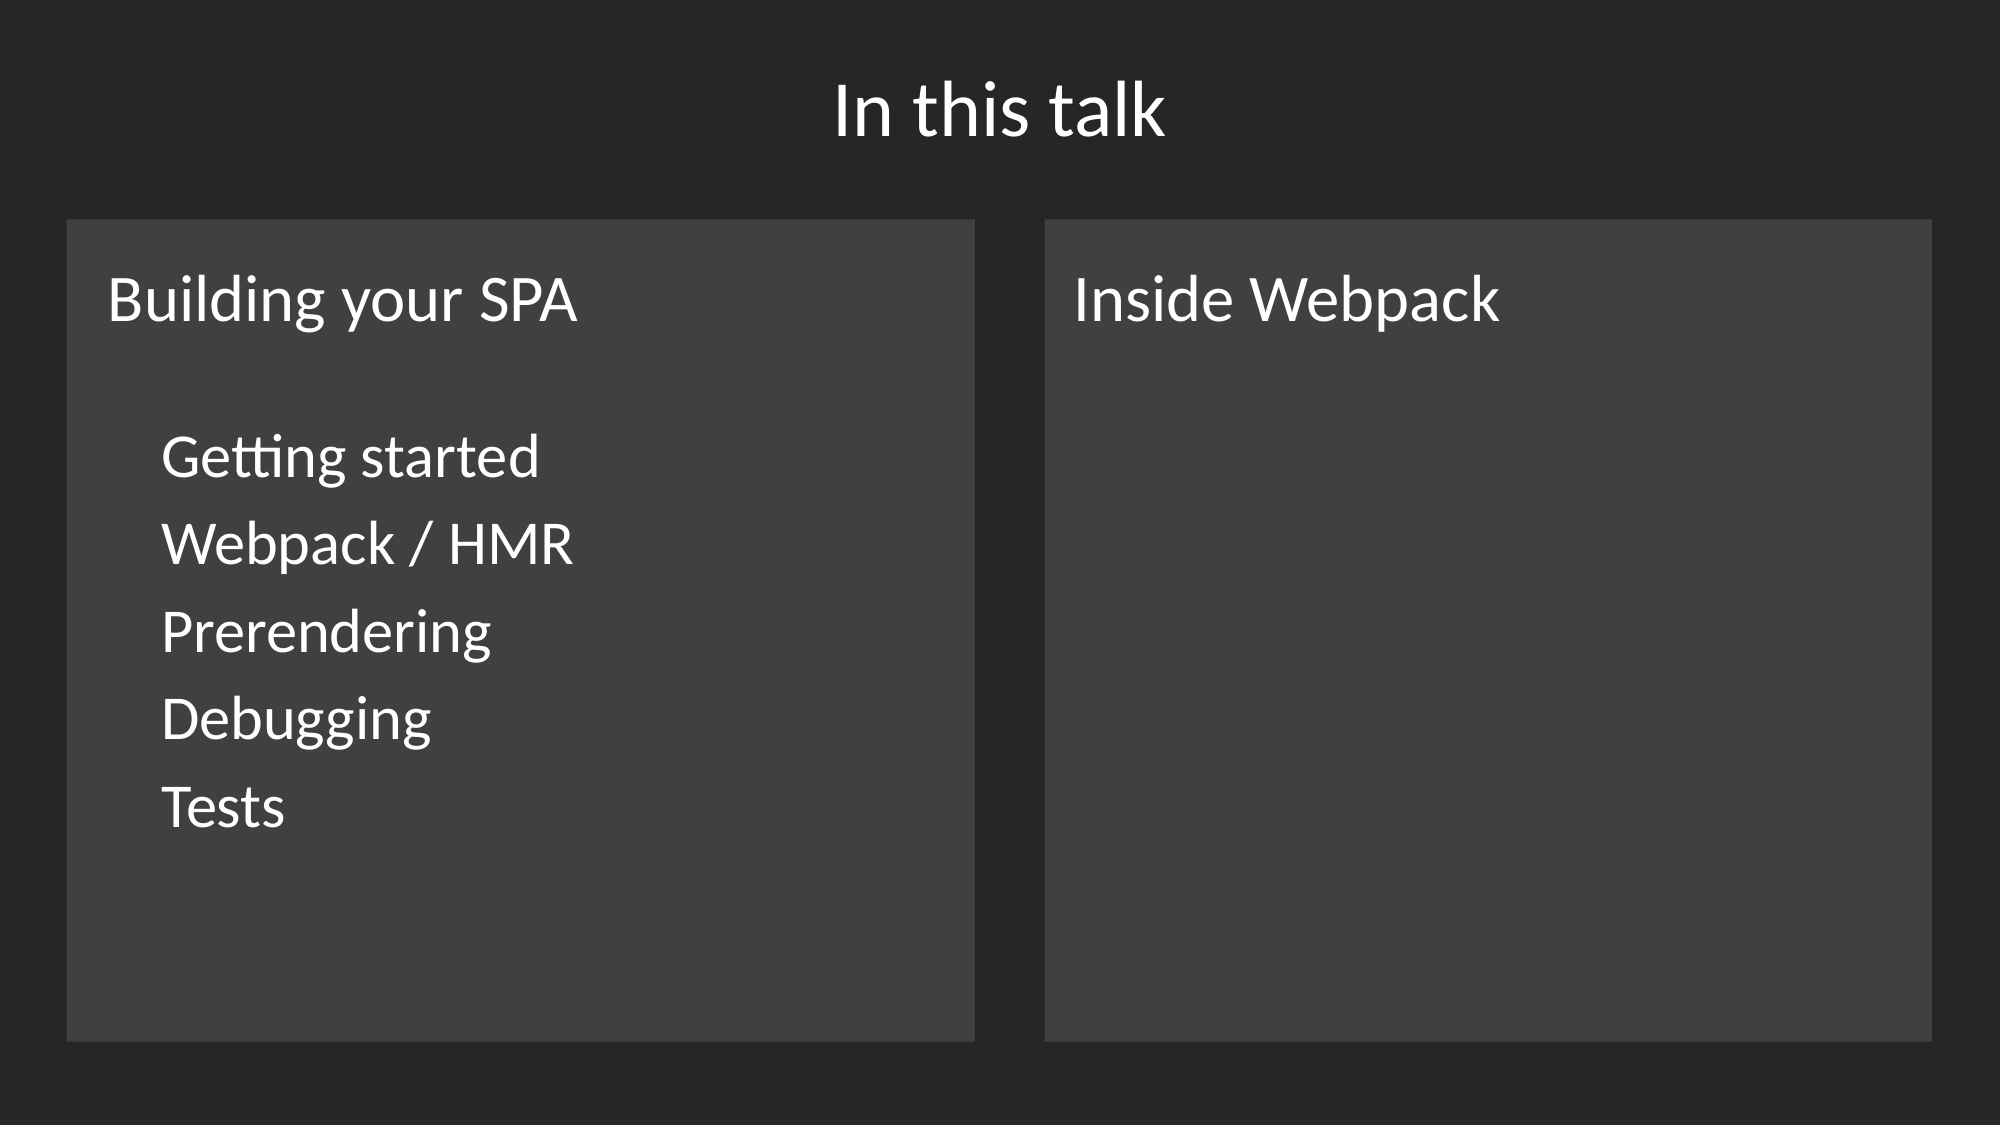

# In this talk
Inside Webpack
Building your SPA

Getting started
Webpack / HMR
Prerendering
Debugging
Tests